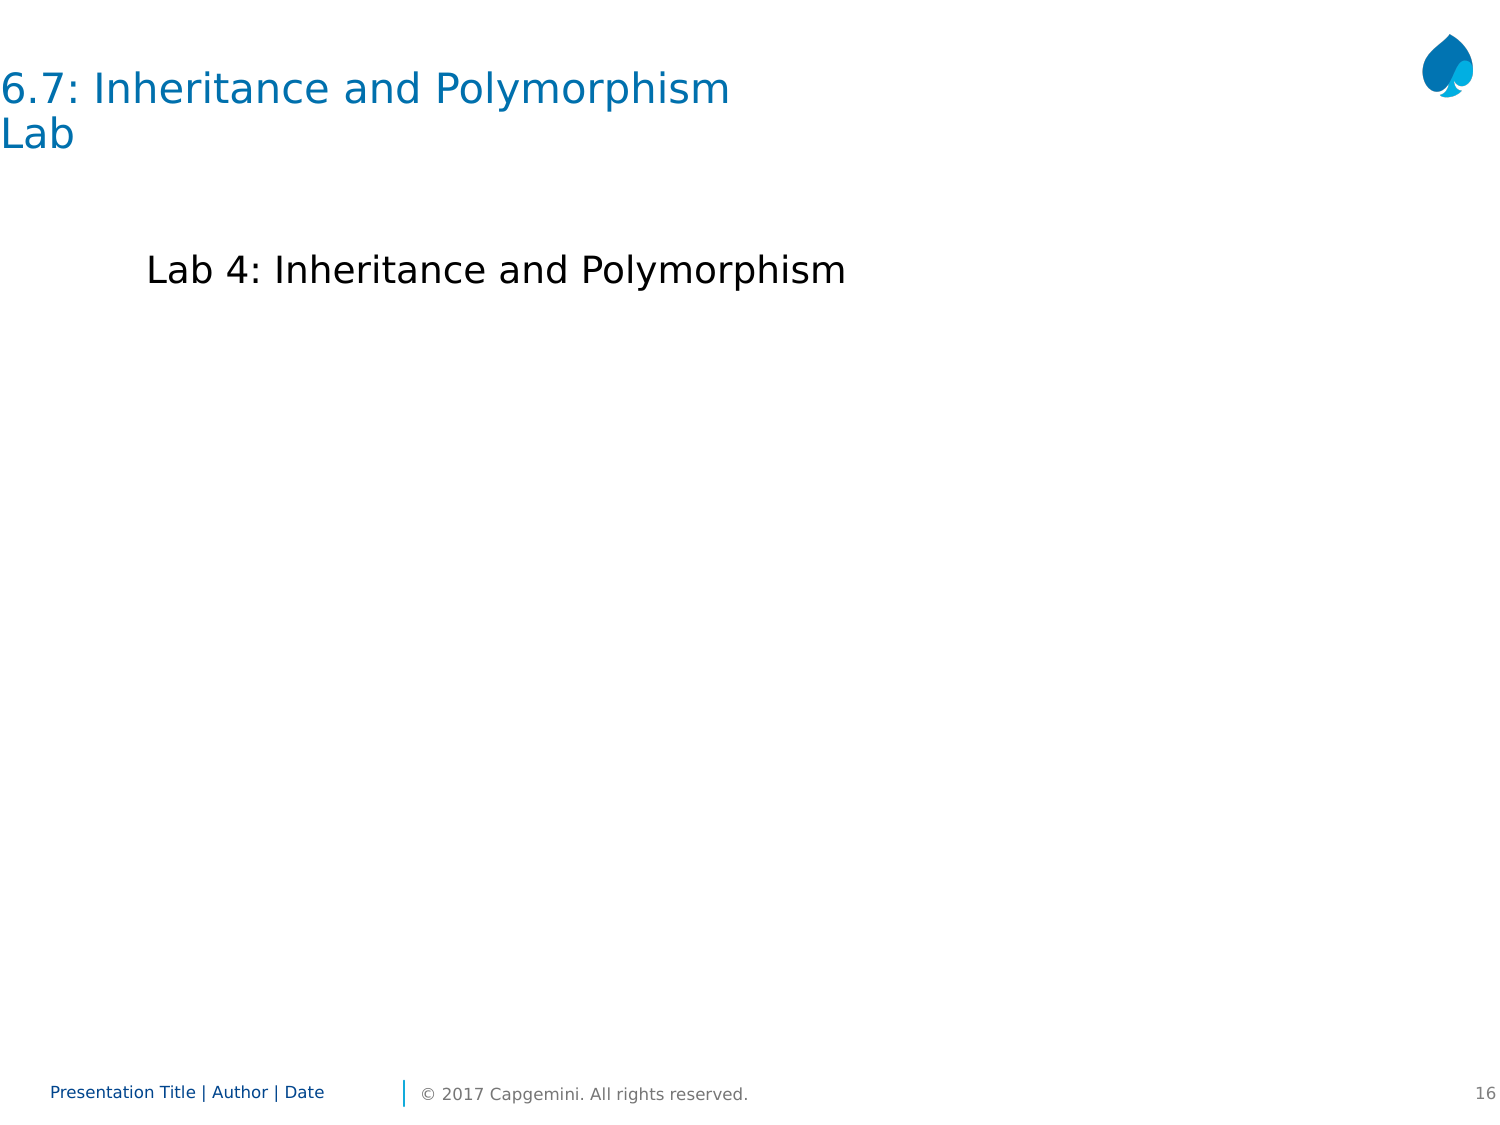

6.7: Inheritance and Polymorphism
Lab
Lab 4: Inheritance and Polymorphism